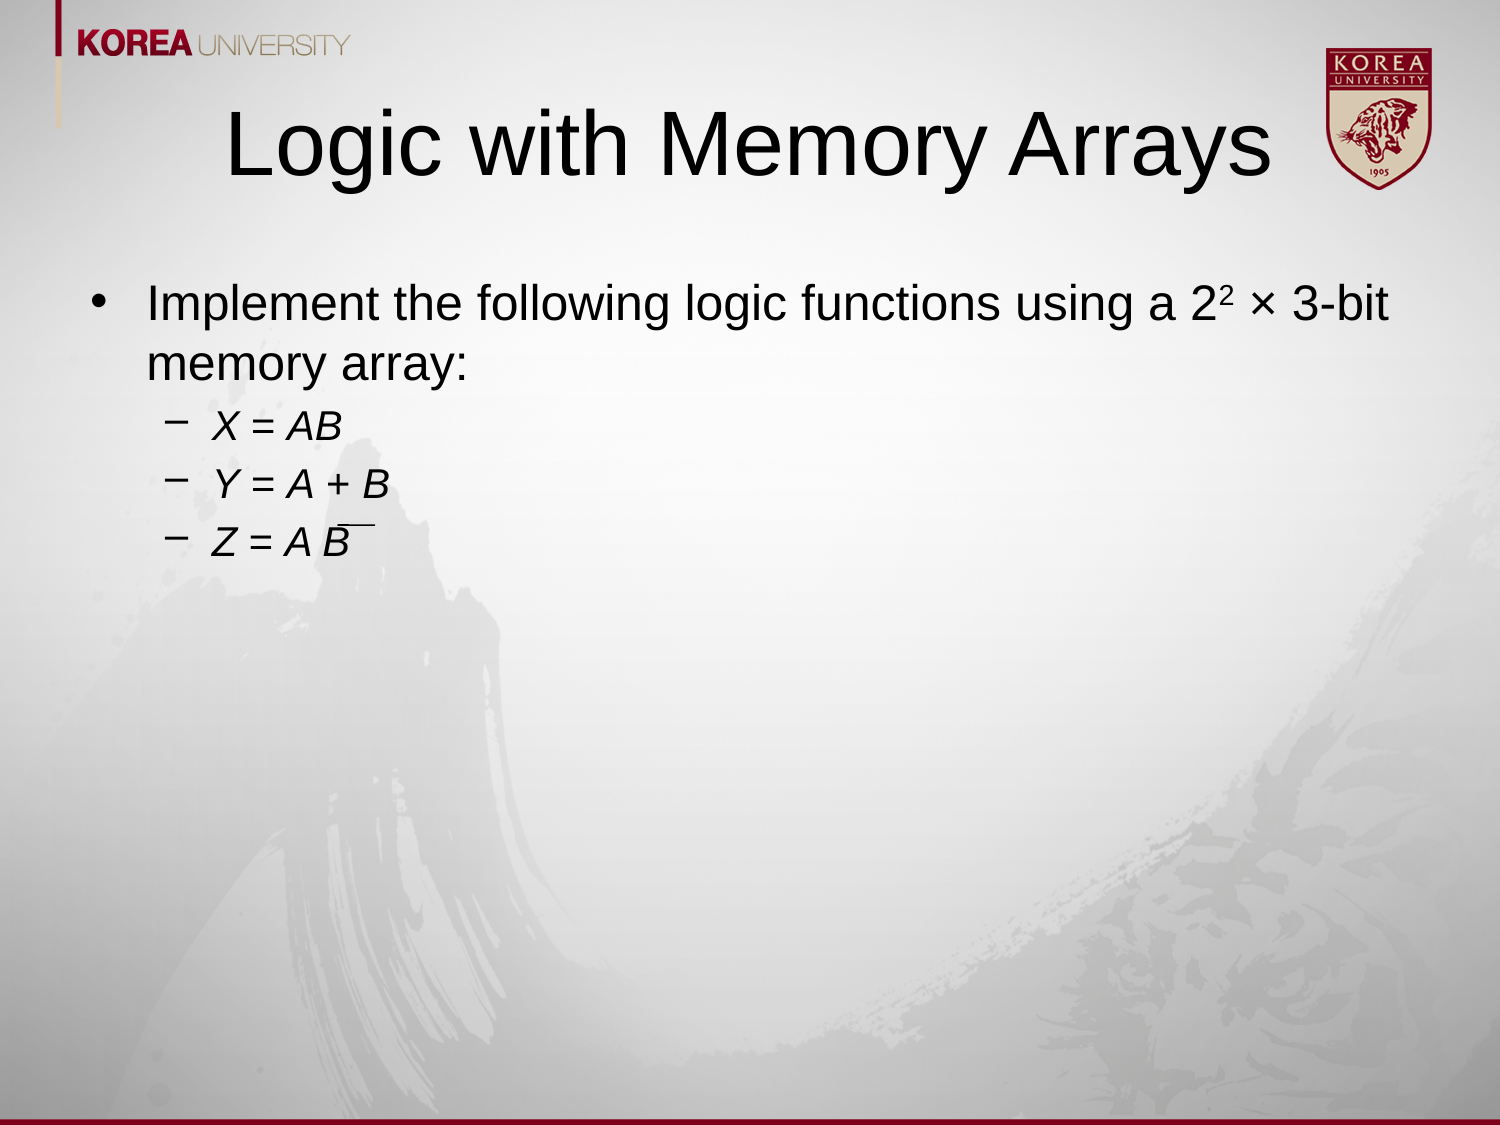

# Logic with Memory Arrays
Implement the following logic functions using a 22 × 3-bit memory array:
X = AB
Y = A + B
Z = A B